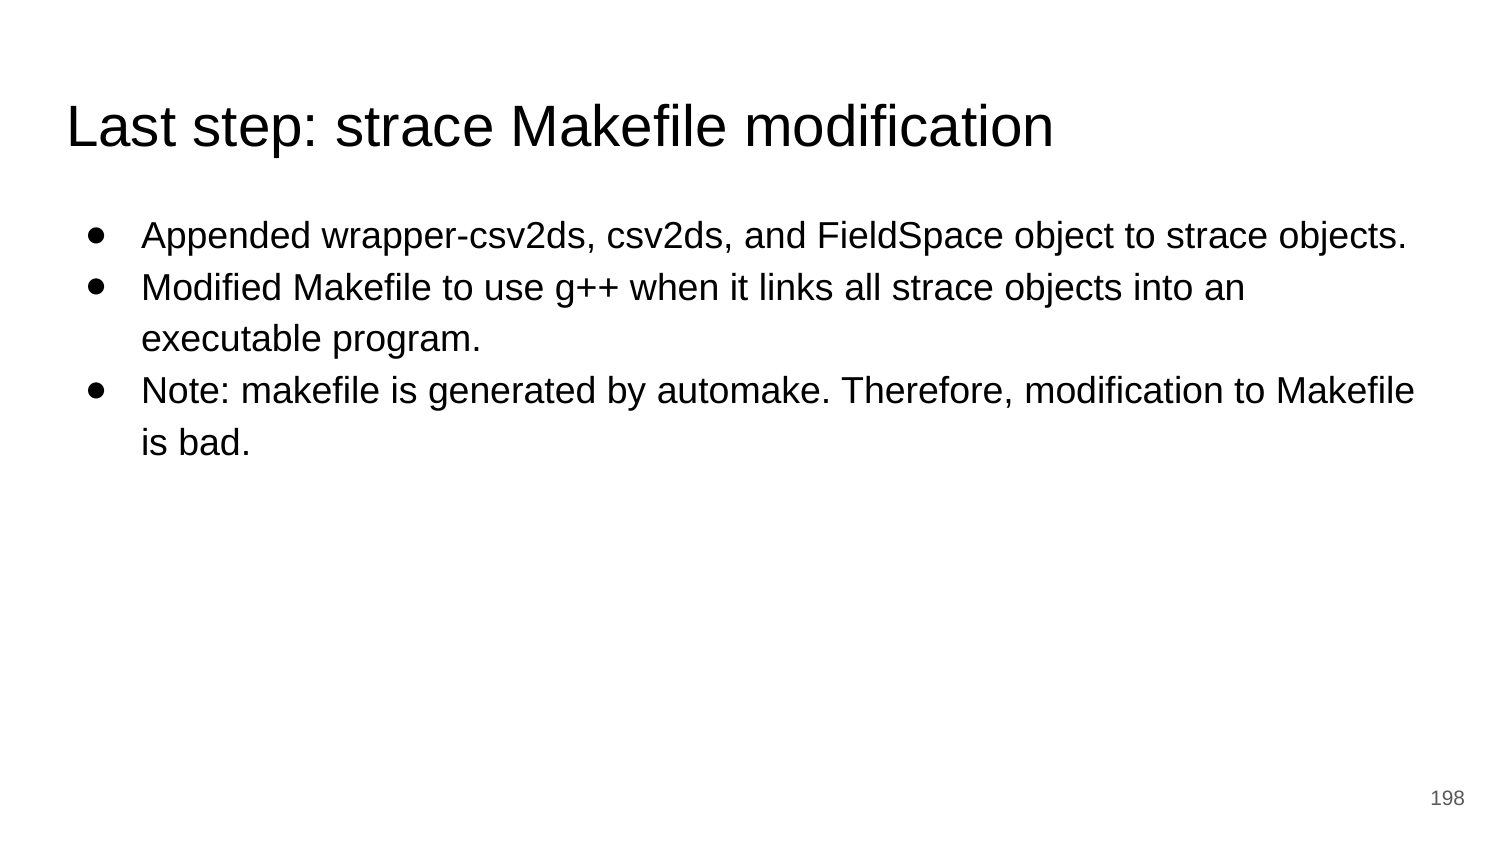

# Last step: strace Makefile modification
Appended wrapper-csv2ds, csv2ds, and FieldSpace object to strace objects.
Modified Makefile to use g++ when it links all strace objects into an executable program.
Note: makefile is generated by automake. Therefore, modification to Makefile is bad.
198